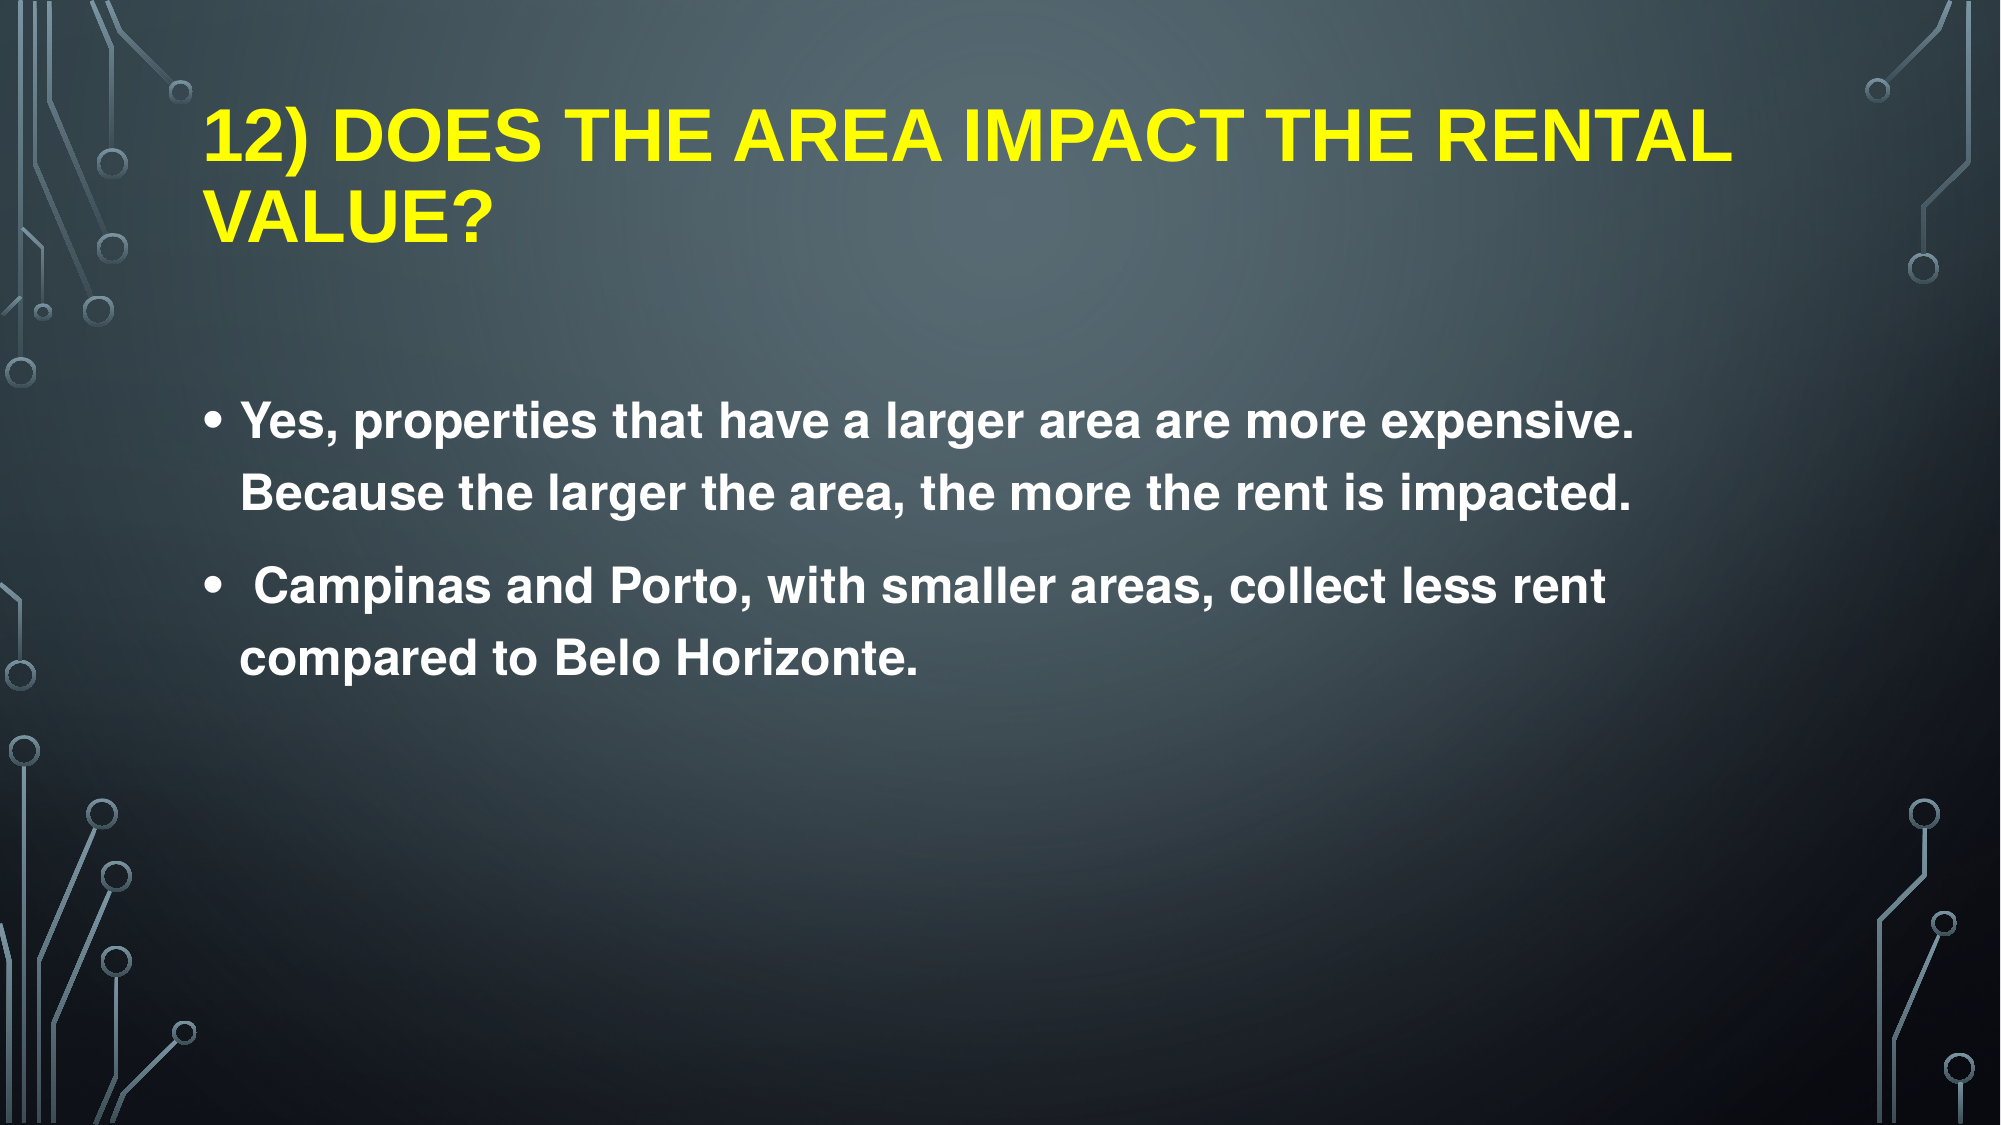

# 12) Does the Area impact the rental value?
Yes, properties that have a larger area are more expensive. Because the larger the area, the more the rent is impacted.
 Campinas and Porto, with smaller areas, collect less rent compared to Belo Horizonte.